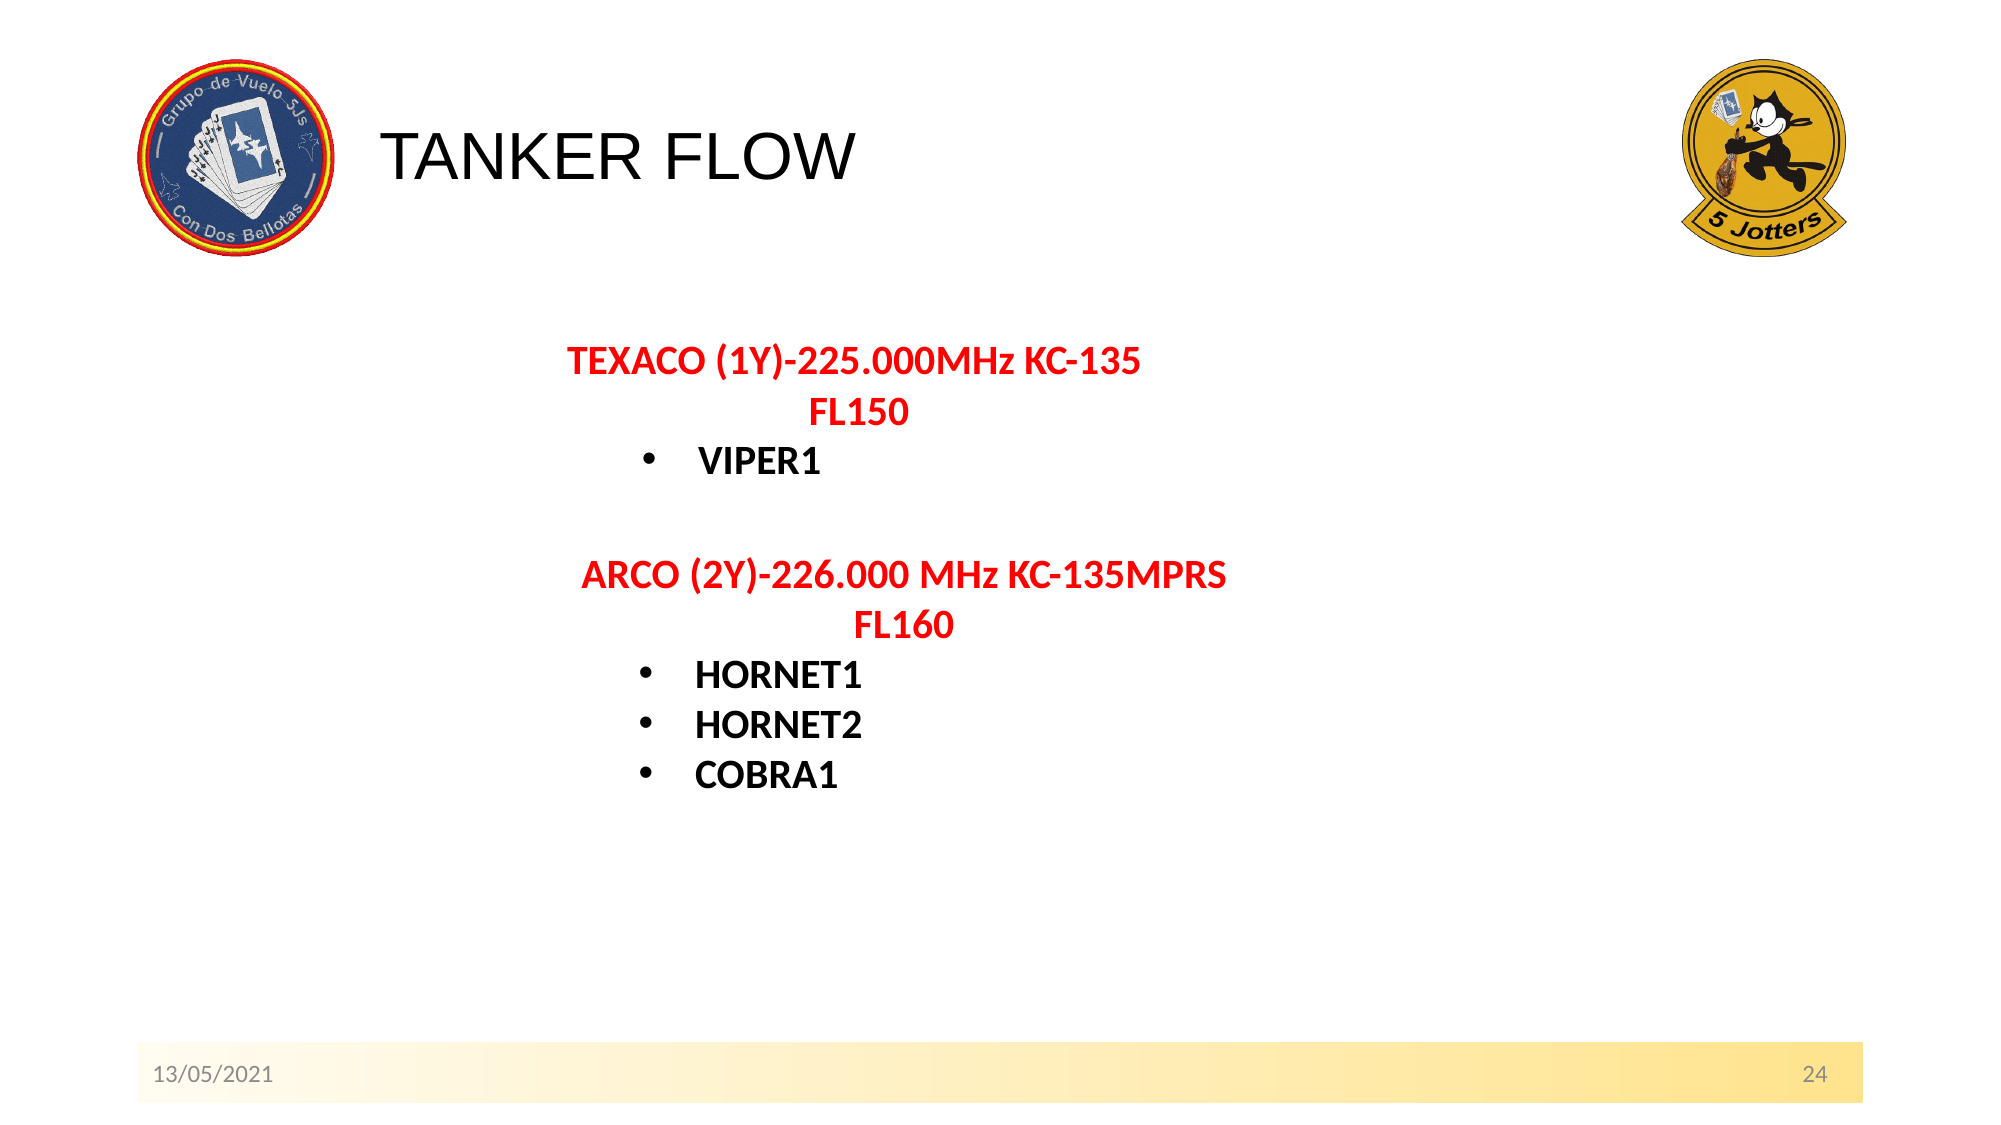

# TANKER FLOW
TEXACO (1Y)-225.000MHz KC-135
FL150
VIPER1
ARCO (2Y)-226.000 MHz KC-135MPRS FL160
HORNET1
HORNET2
COBRA1
13/05/2021 											24